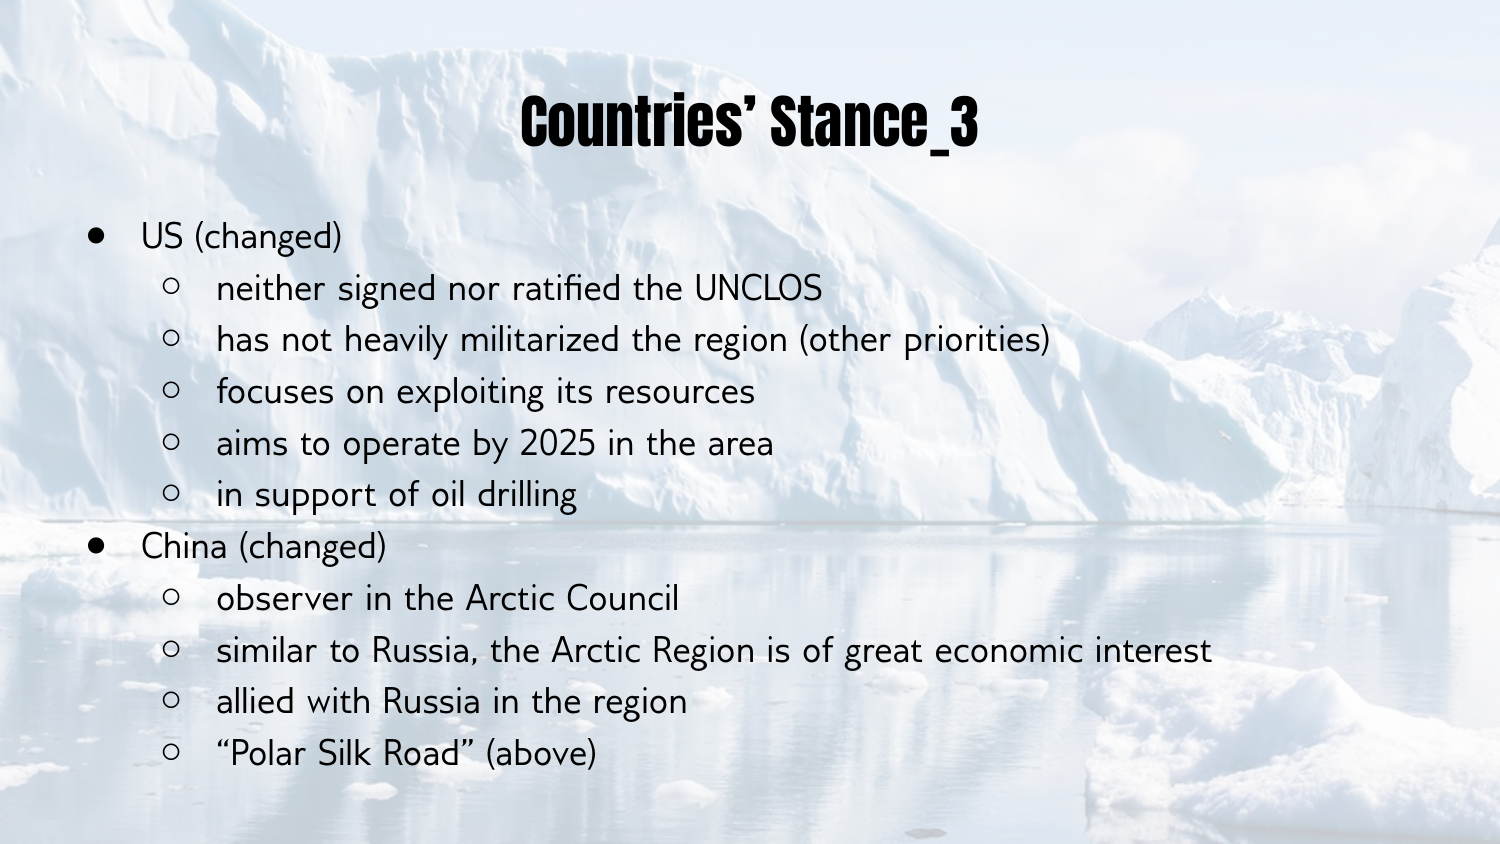

# Countries’ Stance_3

US (changed)
neither signed nor ratified the UNCLOS
has not heavily militarized the region (other priorities)
focuses on exploiting its resources
aims to operate by 2025 in the area
in support of oil drilling
China (changed)
observer in the Arctic Council
similar to Russia, the Arctic Region is of great economic interest
allied with Russia in the region
“Polar Silk Road” (above)